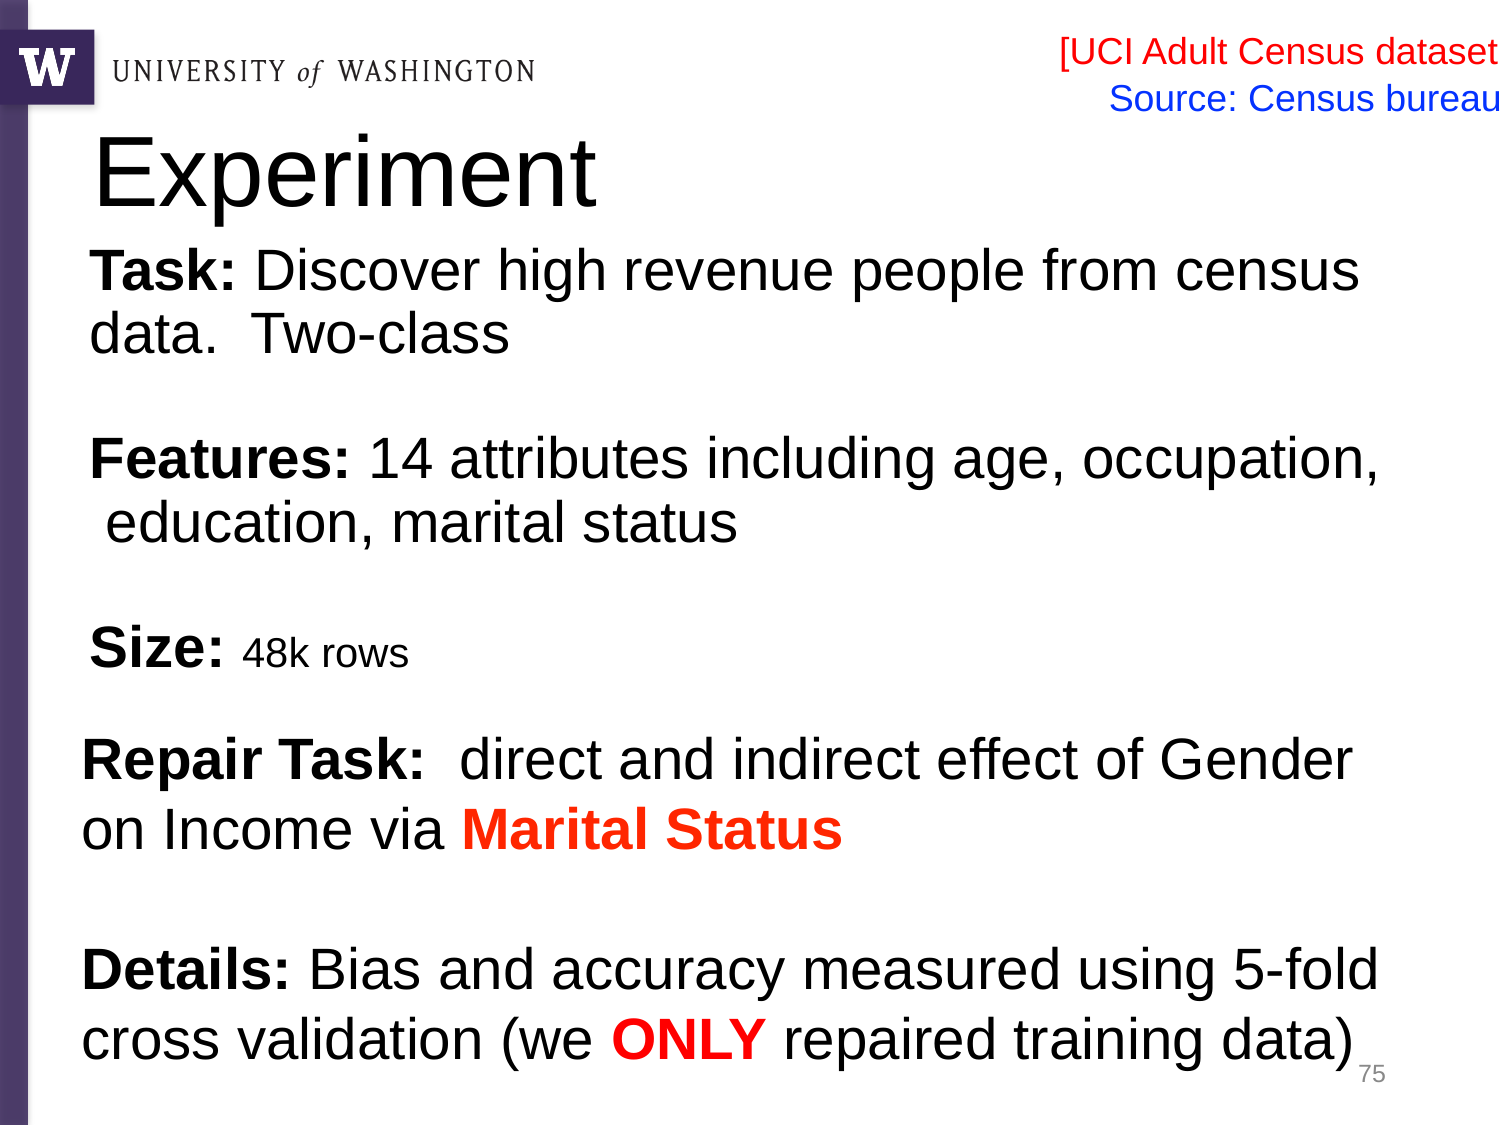

[UCI Adult Census dataset ]

Source: Census bureau
# Experiment
Task: Discover high revenue people from census data.  Two-class

Features: 14 attributes including age, occupation,  education, marital status

Size: 48k rows
Repair Task:  direct and indirect effect of Gender on Income via Marital Status

Details: Bias and accuracy measured using 5-fold cross validation (we ONLY repaired training data)
75